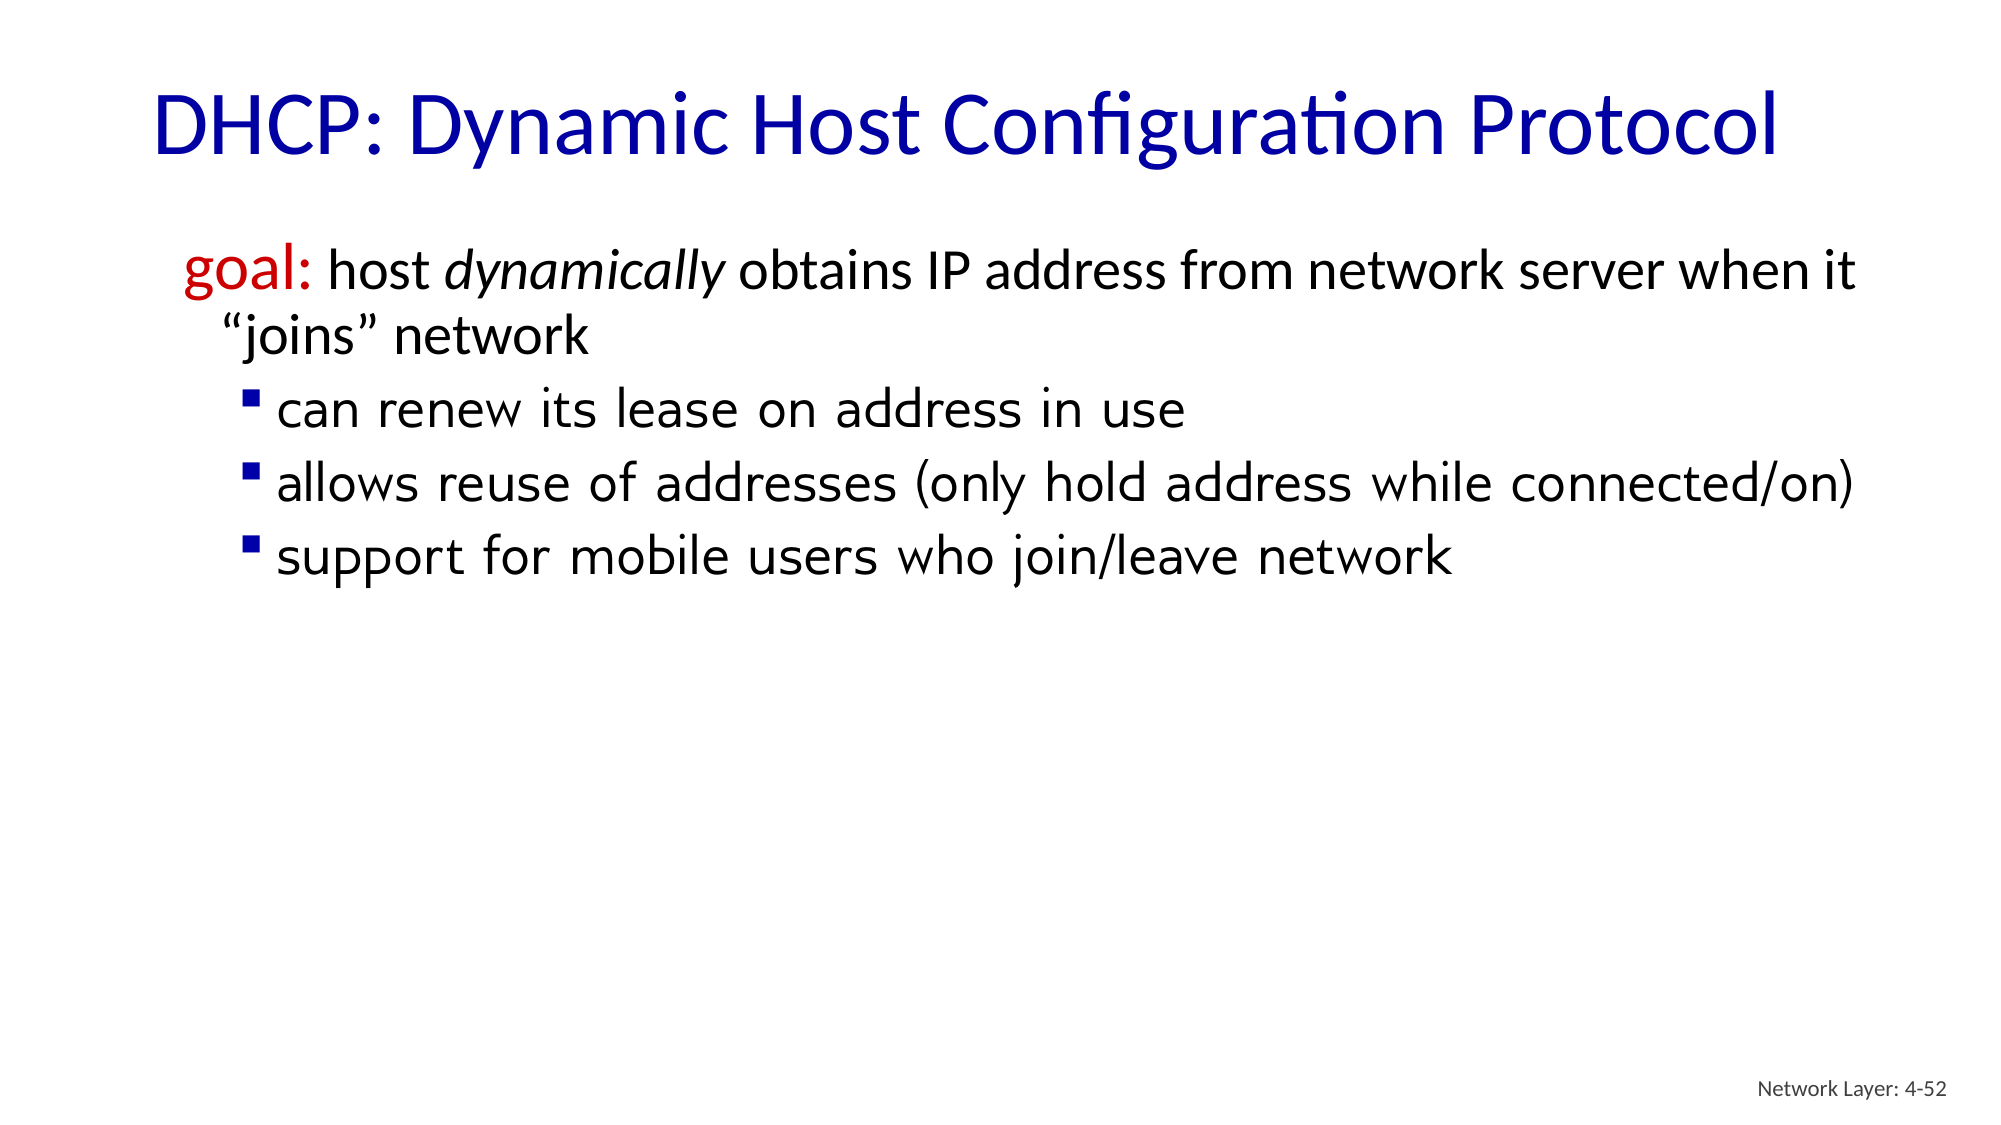

# DHCP: Dynamic Host Configuration Protocol
goal: host dynamically obtains IP address from network server when it “joins” network
can renew its lease on address in use
allows reuse of addresses (only hold address while connected/on)
support for mobile users who join/leave network

Network Layer: 4-52